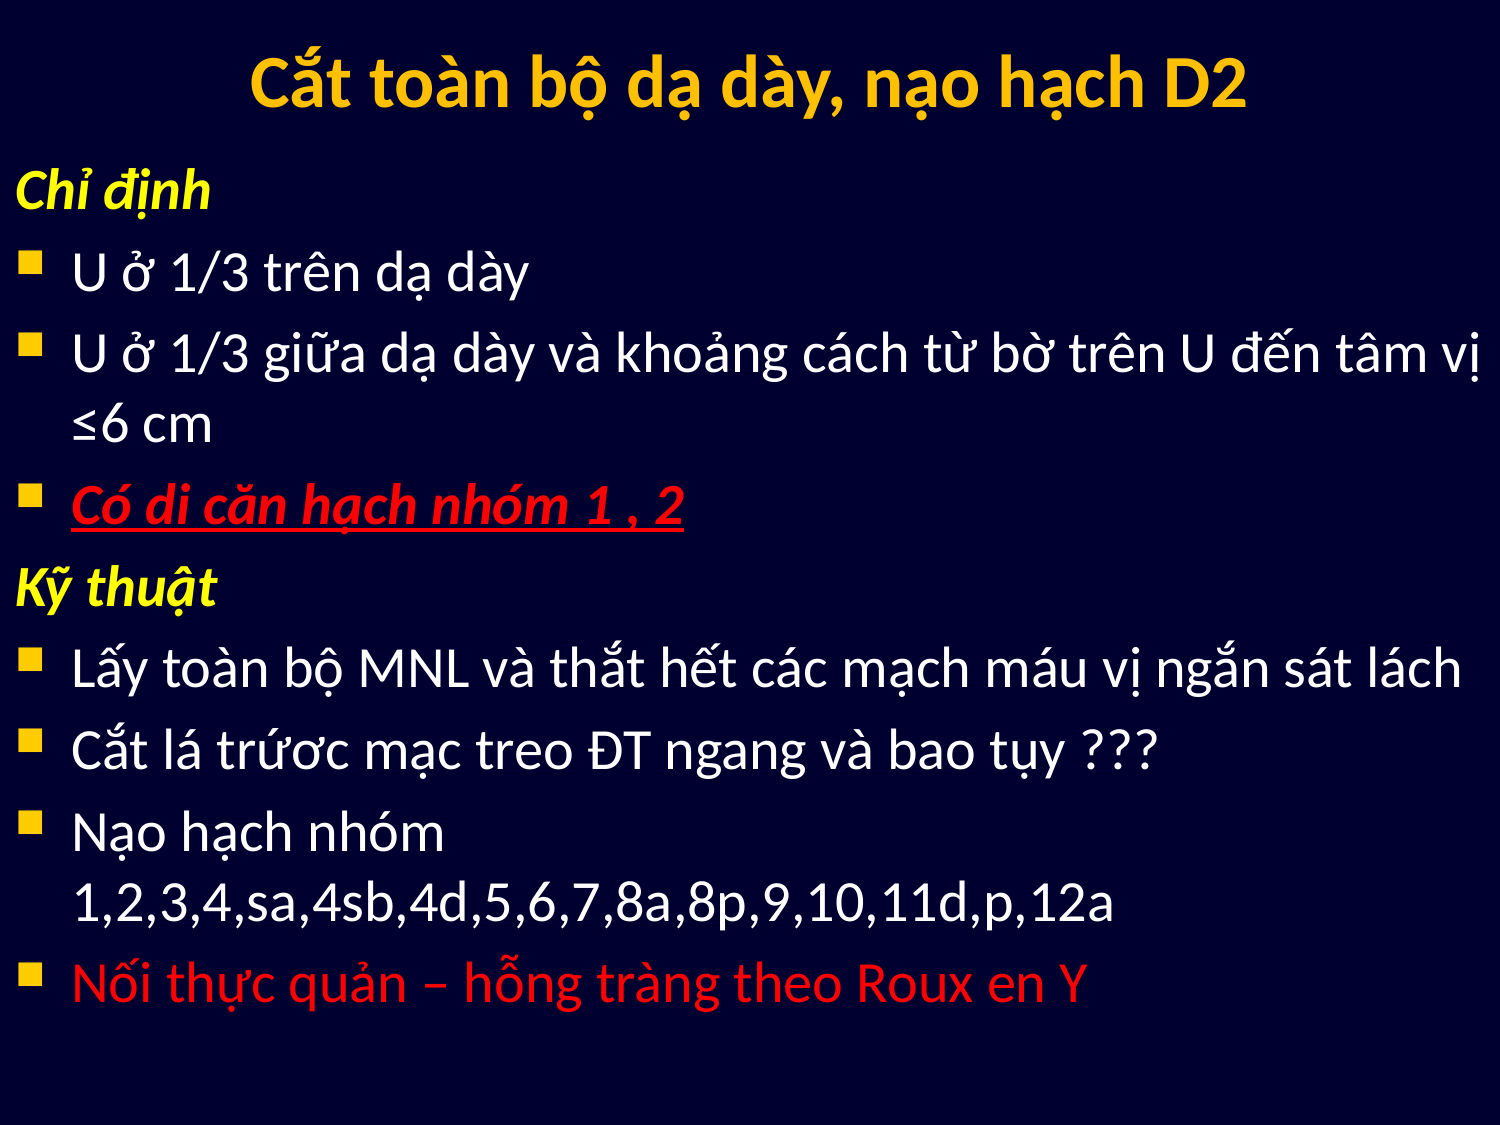

# Cắt toàn bộ dạ dày, nạo hạch D2
Chỉ định
U ở 1/3 trên dạ dày
U ở 1/3 giữa dạ dày và khoảng cách từ bờ trên U đến tâm vị ≤6 cm
Có di căn hạch nhóm 1 , 2
Kỹ thuật
Lấy toàn bộ MNL và thắt hết các mạch máu vị ngắn sát lách
Cắt lá trứơc mạc treo ĐT ngang và bao tụy ???
Nạo hạch nhóm 1,2,3,4,sa,4sb,4d,5,6,7,8a,8p,9,10,11d,p,12a
Nối thực quản – hỗng tràng theo Roux en Y